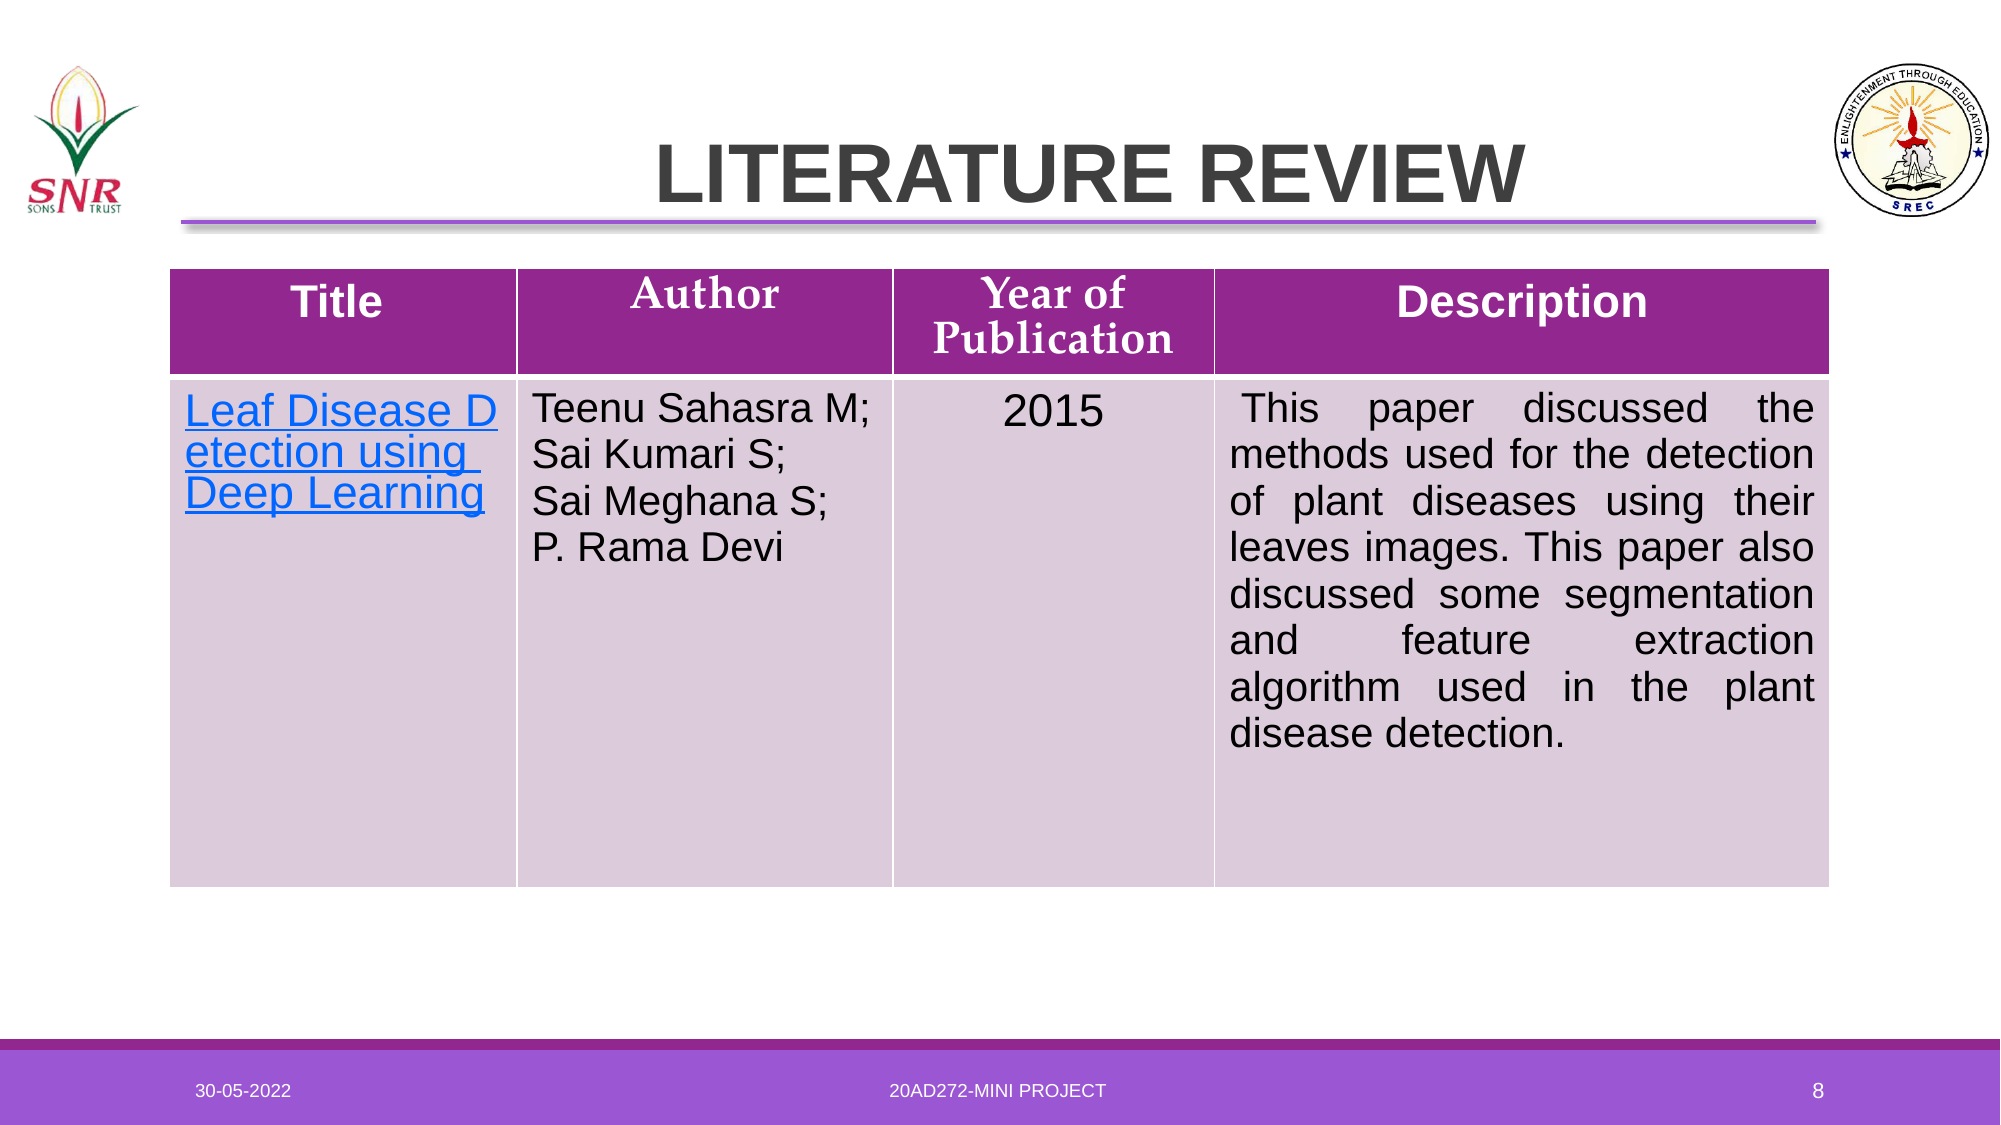

# LITERATURE REVIEW
| Title | Author | Year of Publication | Description |
| --- | --- | --- | --- |
| Leaf Disease Detection using Deep Learning | Teenu Sahasra M; Sai Kumari S; Sai Meghana S; P. Rama Devi | 2015 | This paper discussed the methods used for the detection of plant diseases using their leaves images. This paper also discussed some segmentation and feature extraction algorithm used in the plant disease detection. |
30-05-2022
20AD272-MINI PROJECT
8